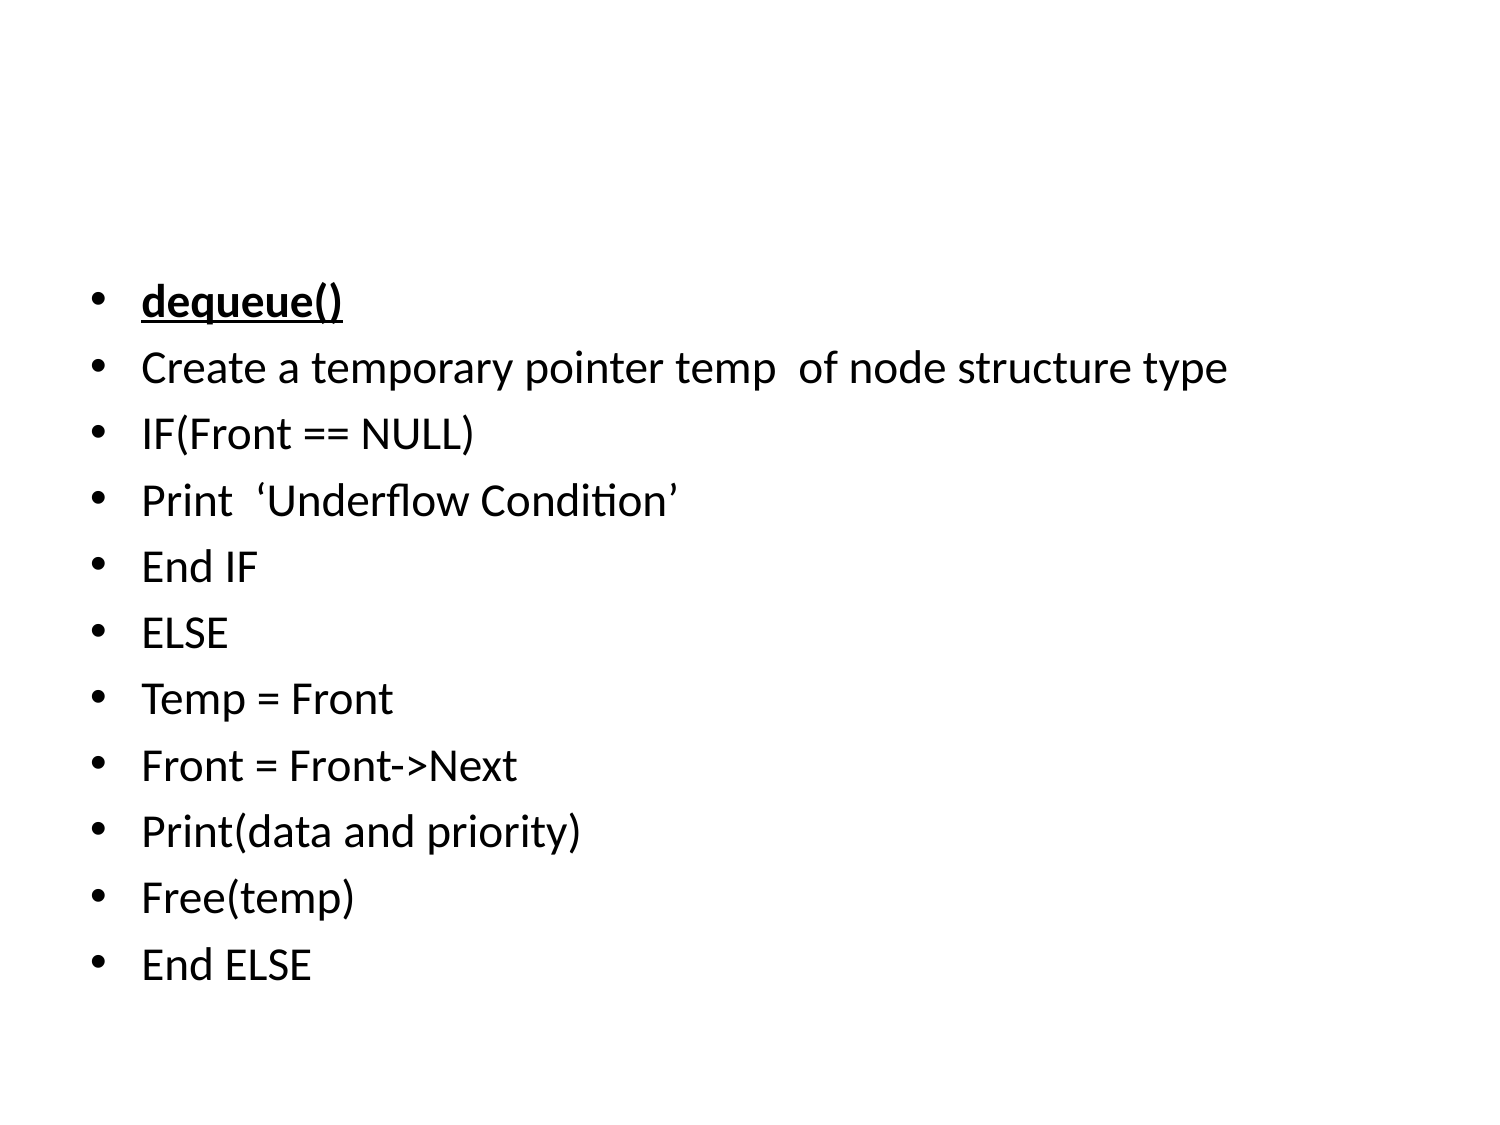

#
dequeue()
Create a temporary pointer temp  of node structure type
IF(Front == NULL)
Print  ‘Underflow Condition’
End IF
ELSE
Temp = Front
Front = Front->Next
Print(data and priority)
Free(temp)
End ELSE